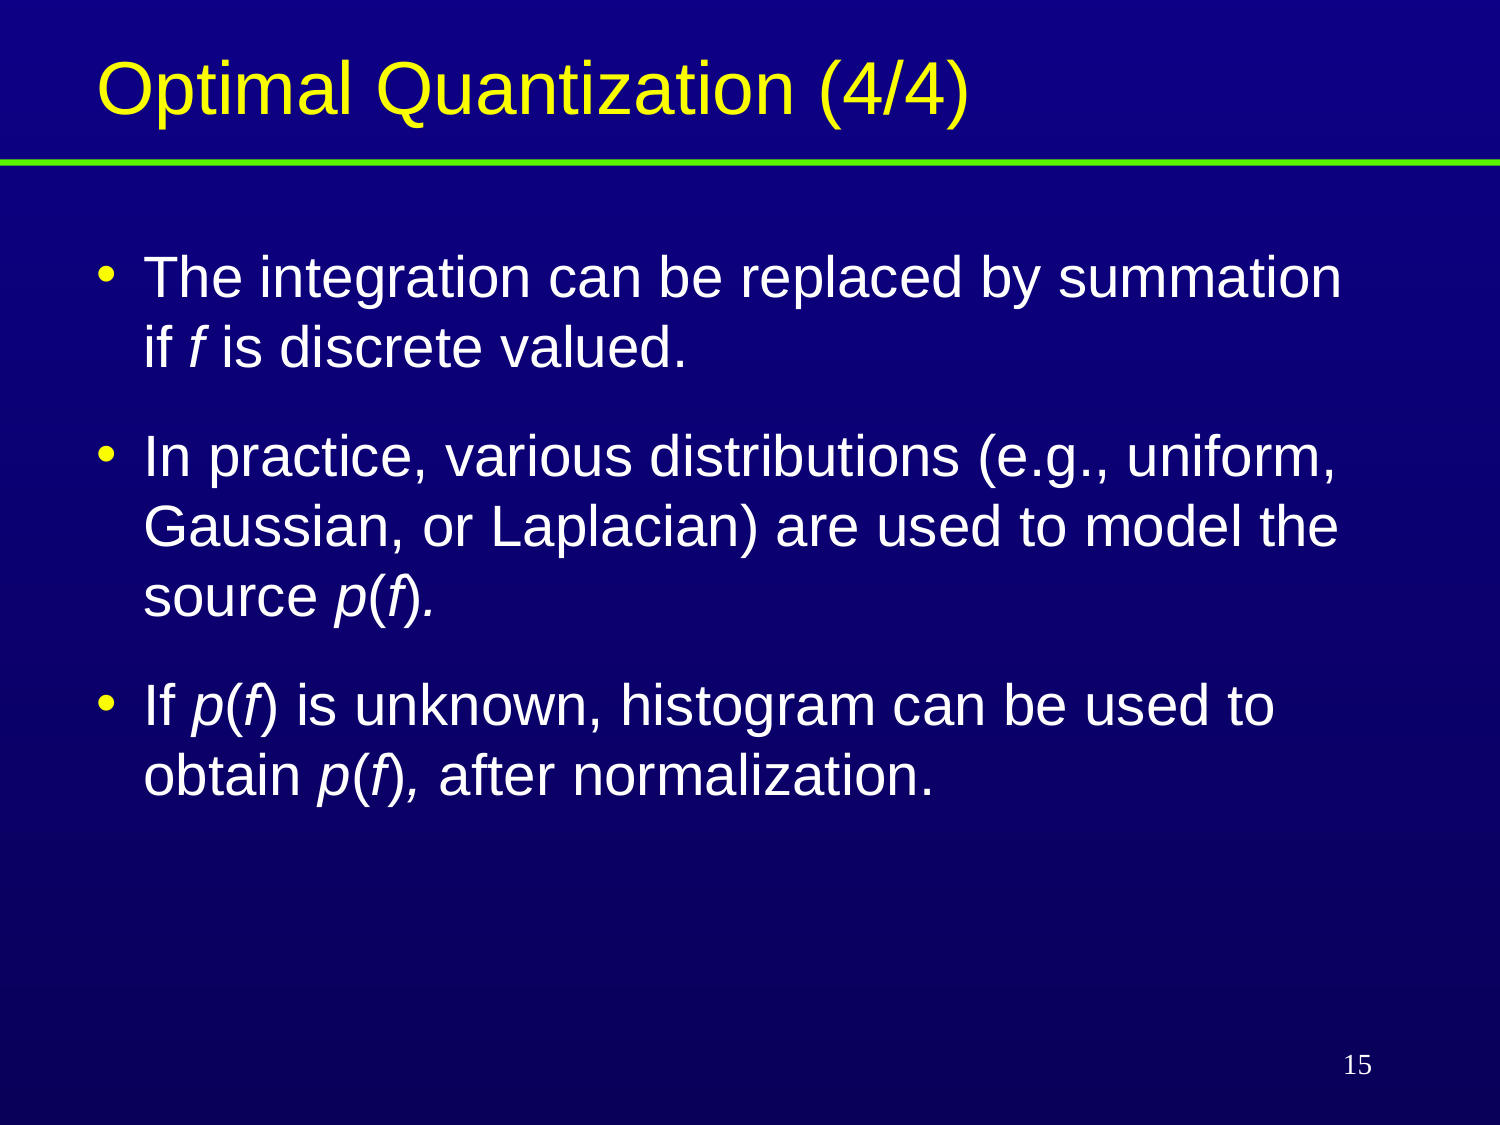

# Optimal Quantization (4/4)
The integration can be replaced by summation if f is discrete valued.

In practice, various distributions (e.g., uniform, Gaussian, or Laplacian) are used to model the source p(f).

If p(f) is unknown, histogram can be used to obtain p(f), after normalization.
15